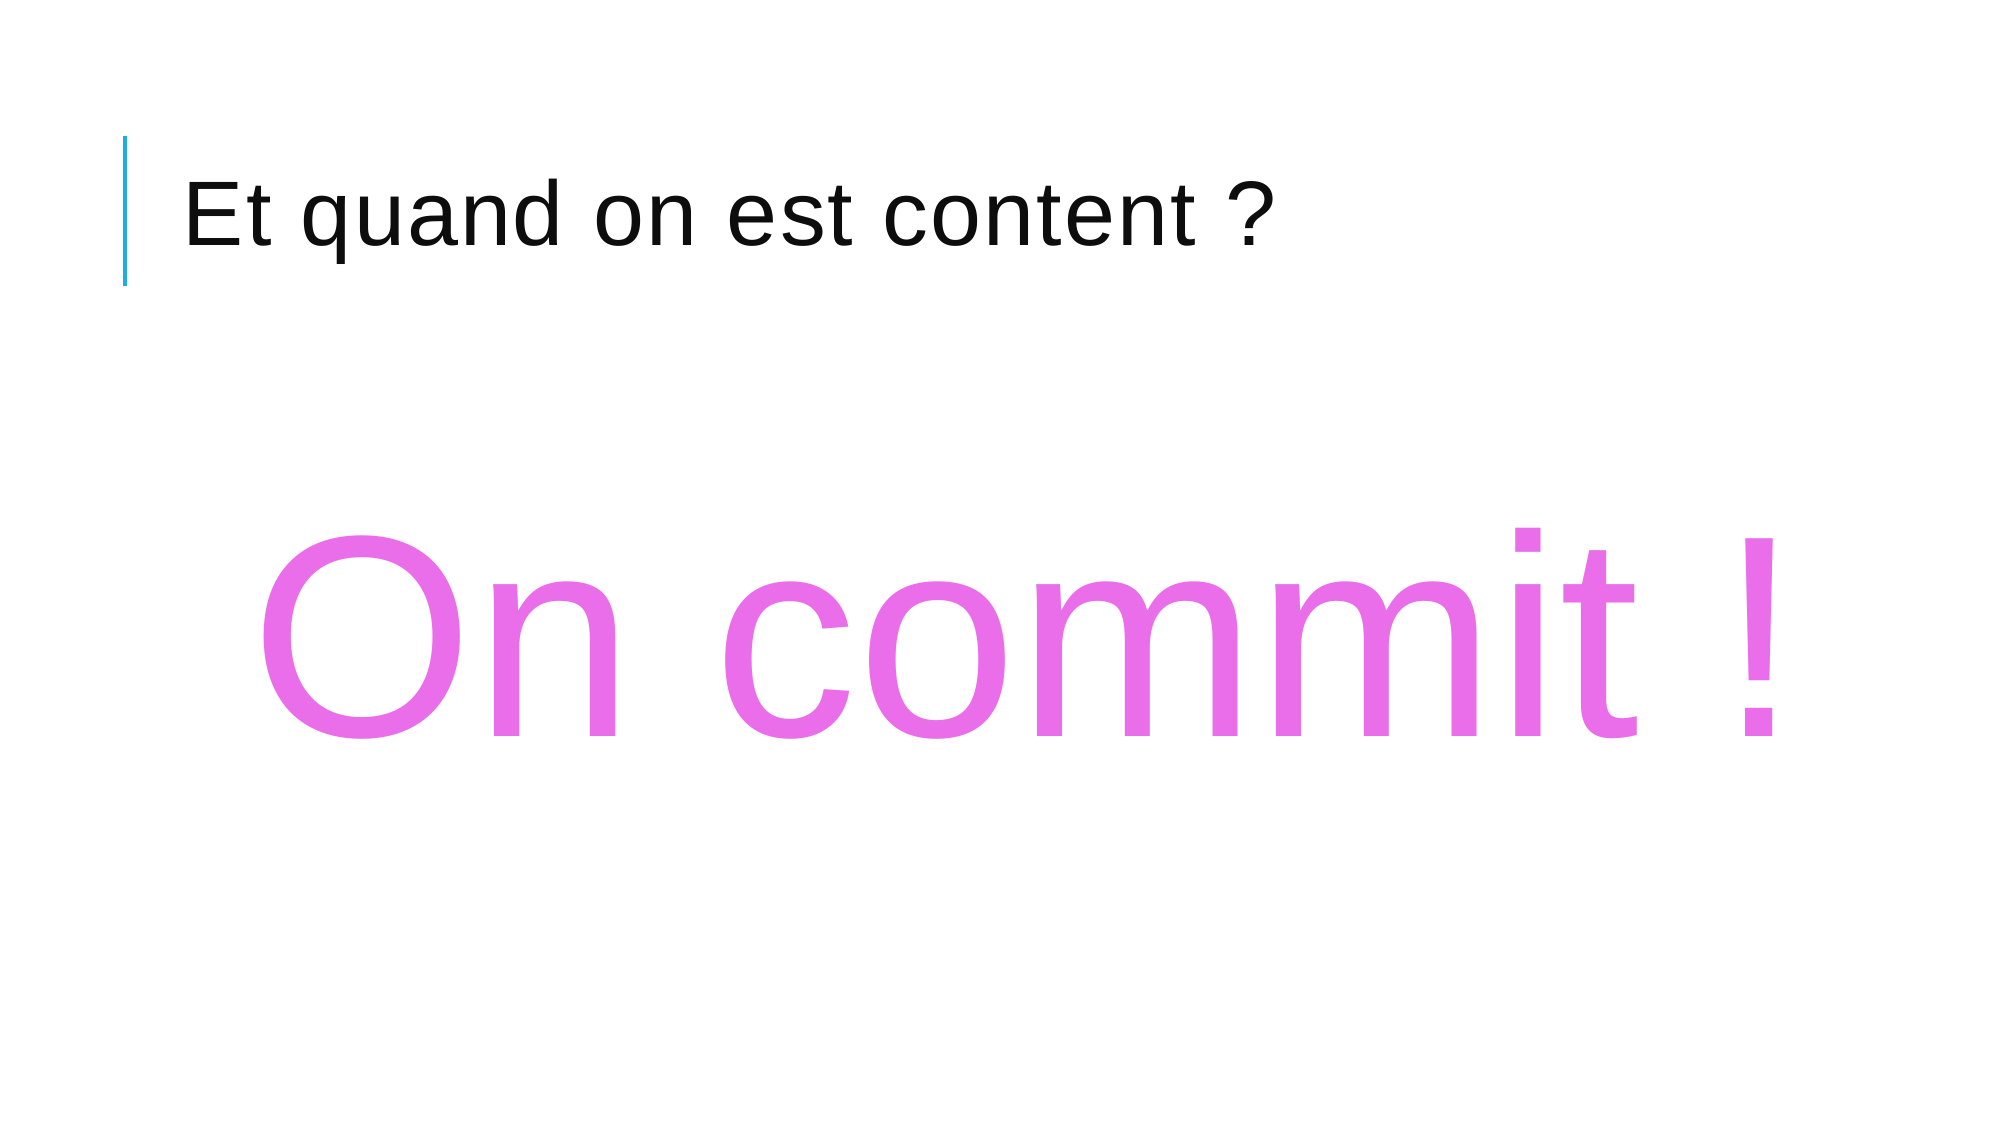

# Et quand on est content ?
On commit !